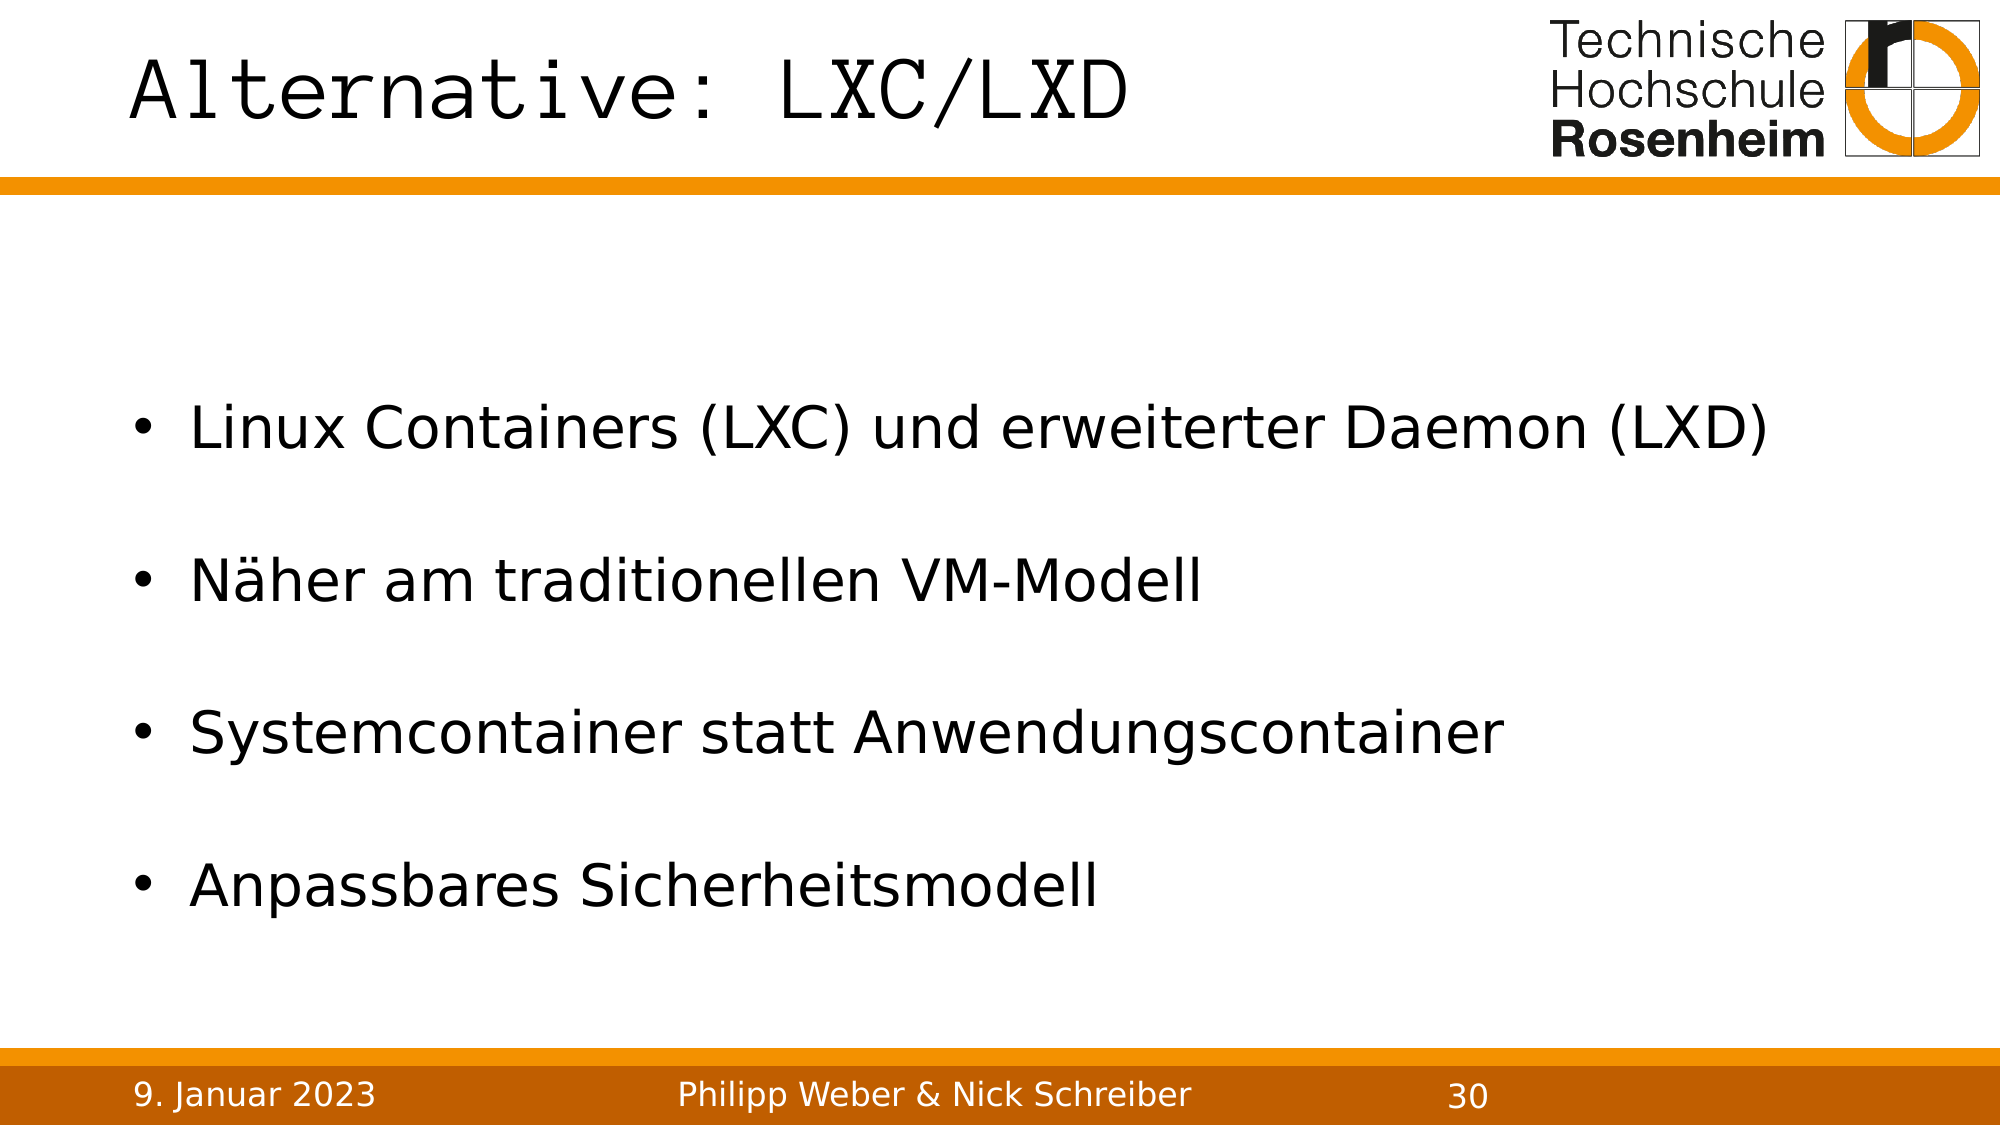

# Alternative: LXC/LXD
Linux Containers (LXC) und erweiterter Daemon (LXD)
Näher am traditionellen VM-Modell
Systemcontainer statt Anwendungscontainer
Anpassbares Sicherheitsmodell

9. Januar 2023
Philipp Weber & Nick Schreiber
30